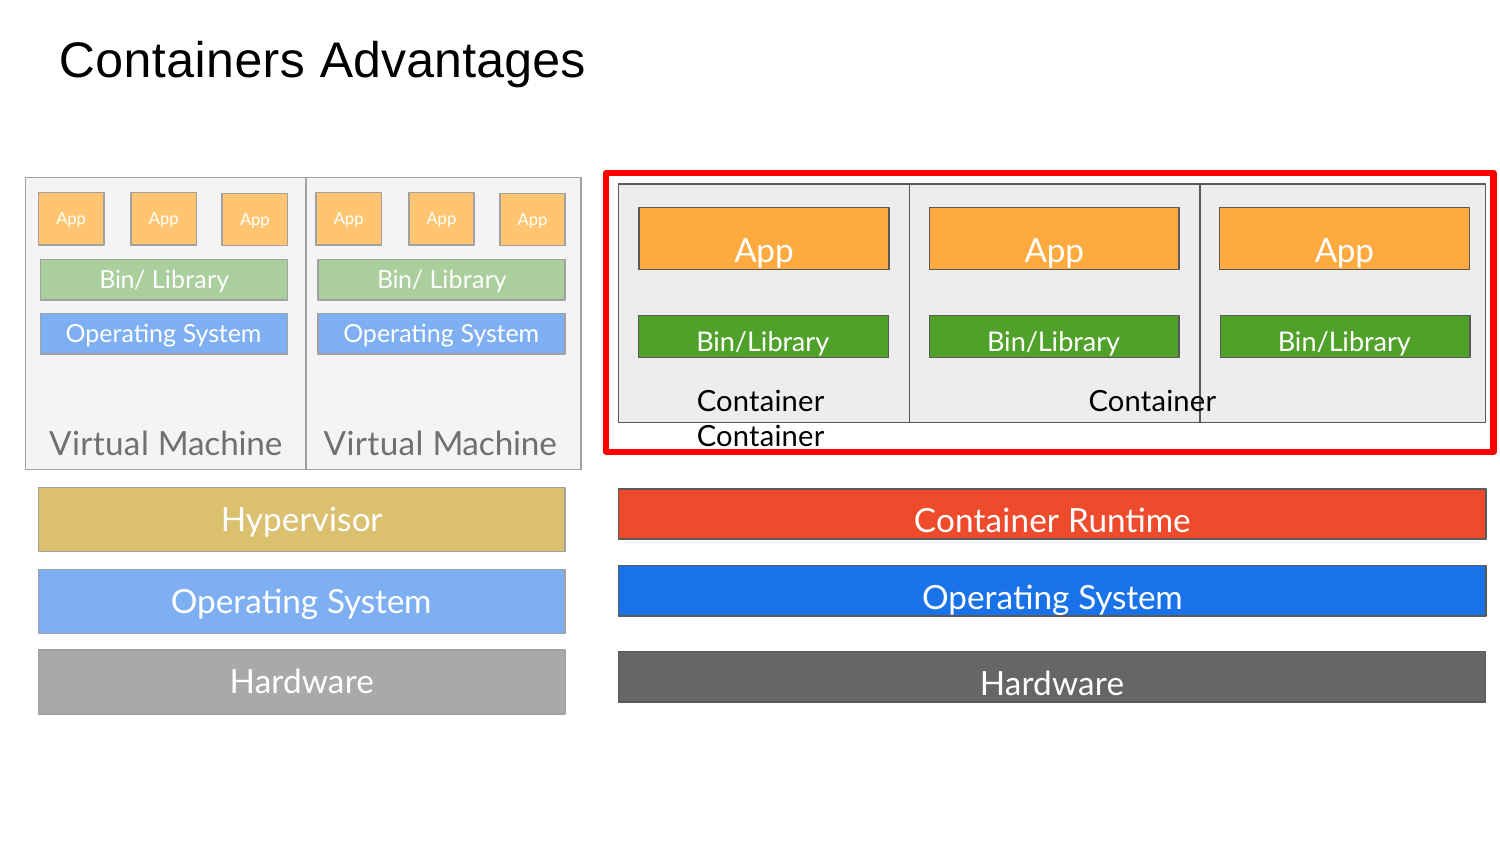

Containers Advantages

Container	Container	Container

App
App
App
App

App
App
App
App
App

Bin/ Library
Bin/ Library

Operating System
Operating System
Bin/Library
Bin/Library
Bin/Library
Virtual Machine	Virtual Machine

Hypervisor
Container Runtime
Operating System

Operating System

Hardware
Hardware